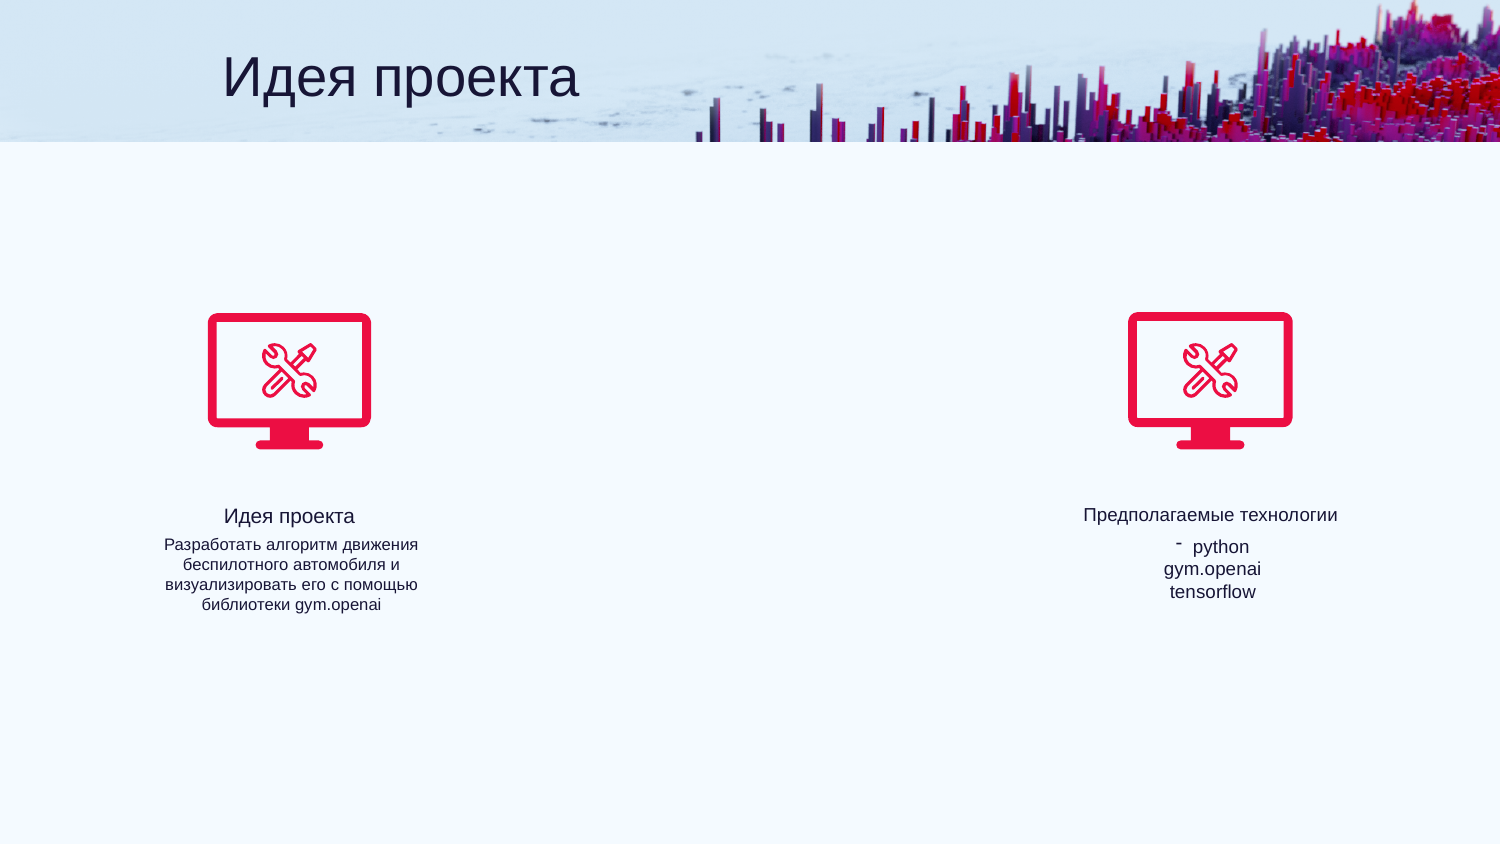

# Идея проекта

Идея проекта
Предполагаемые технологии
Разработать алгоритм движения беспилотного автомобиля и визуализировать его с помощью библиотеки gym.openai
python
gym.openai
tensorflow
4